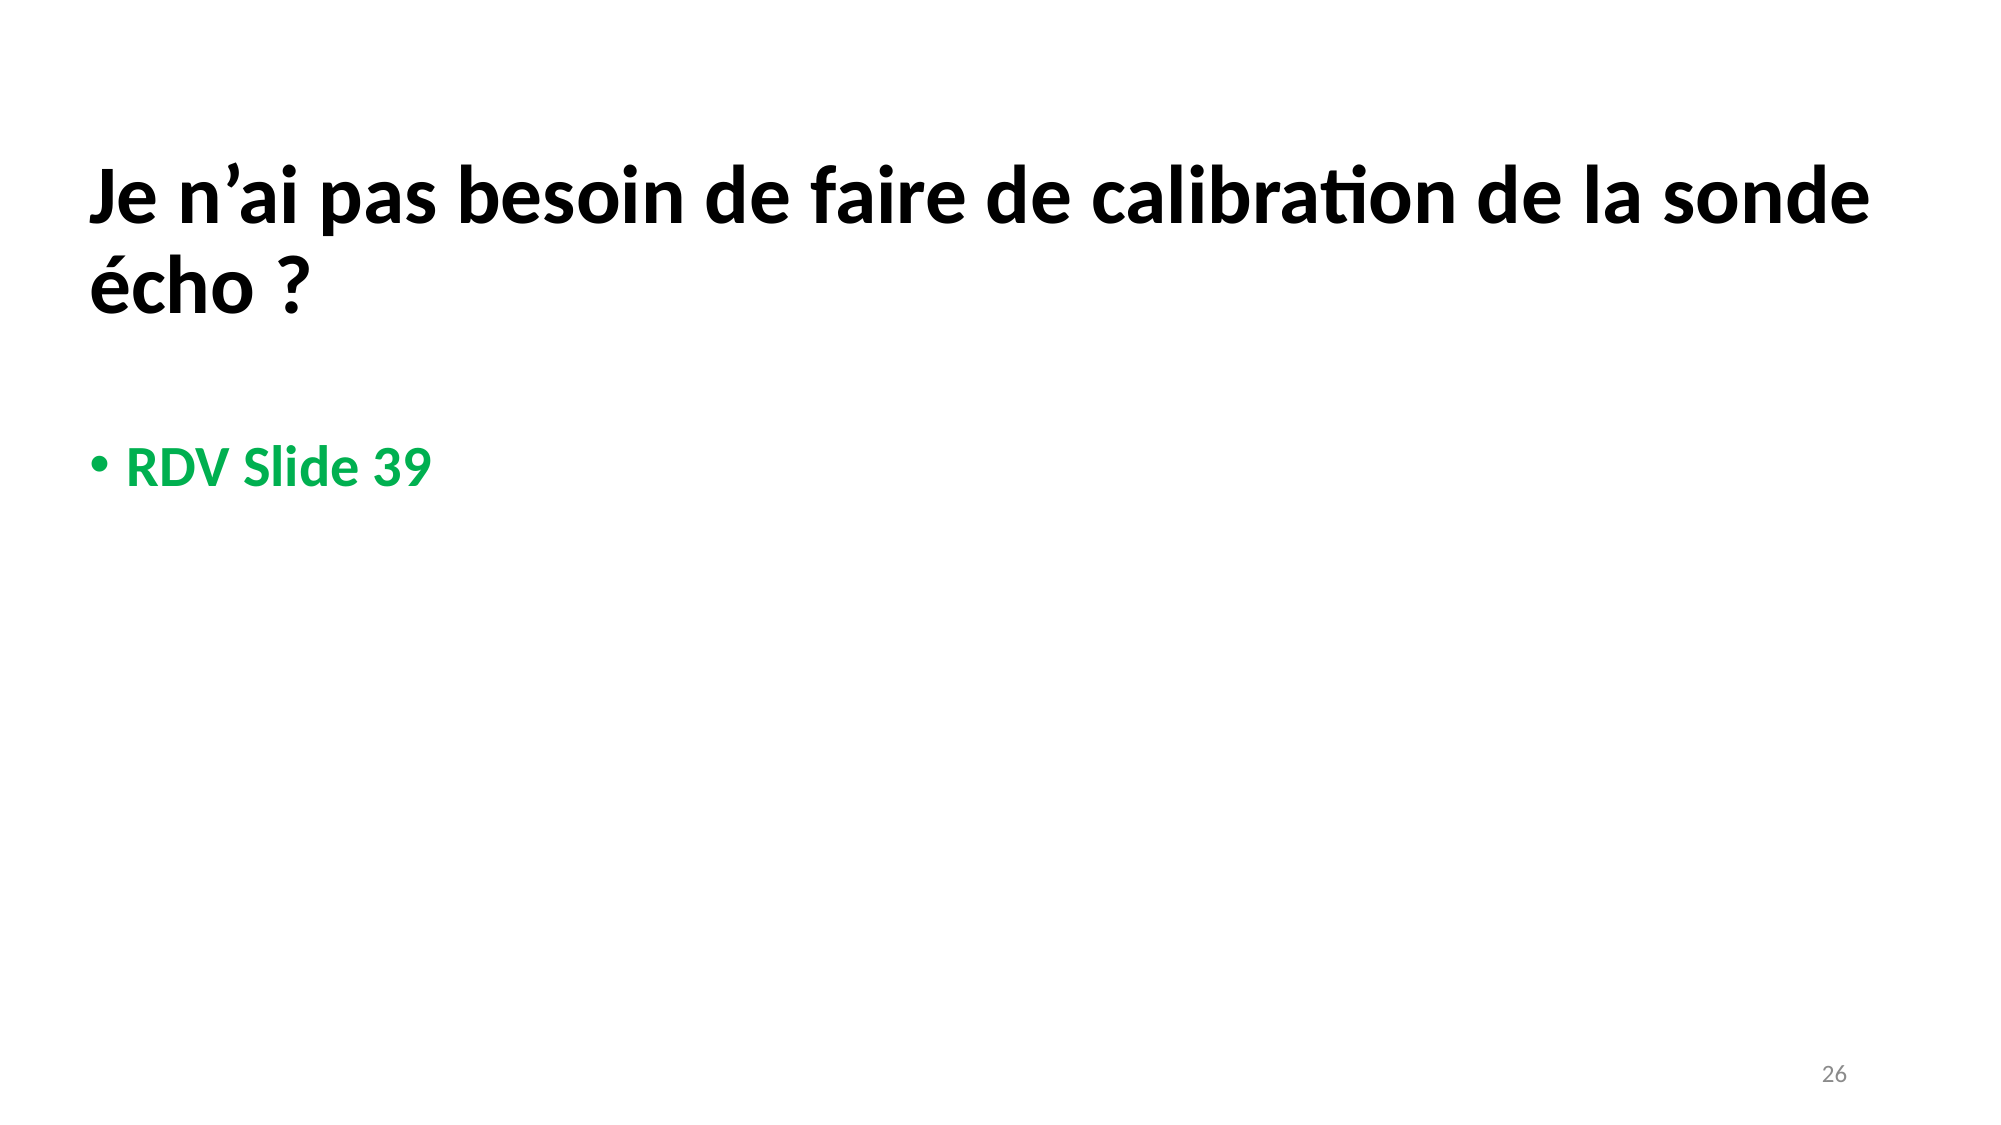

Je n’ai pas besoin de faire de calibration de la sonde écho ?

RDV Slide 39
26